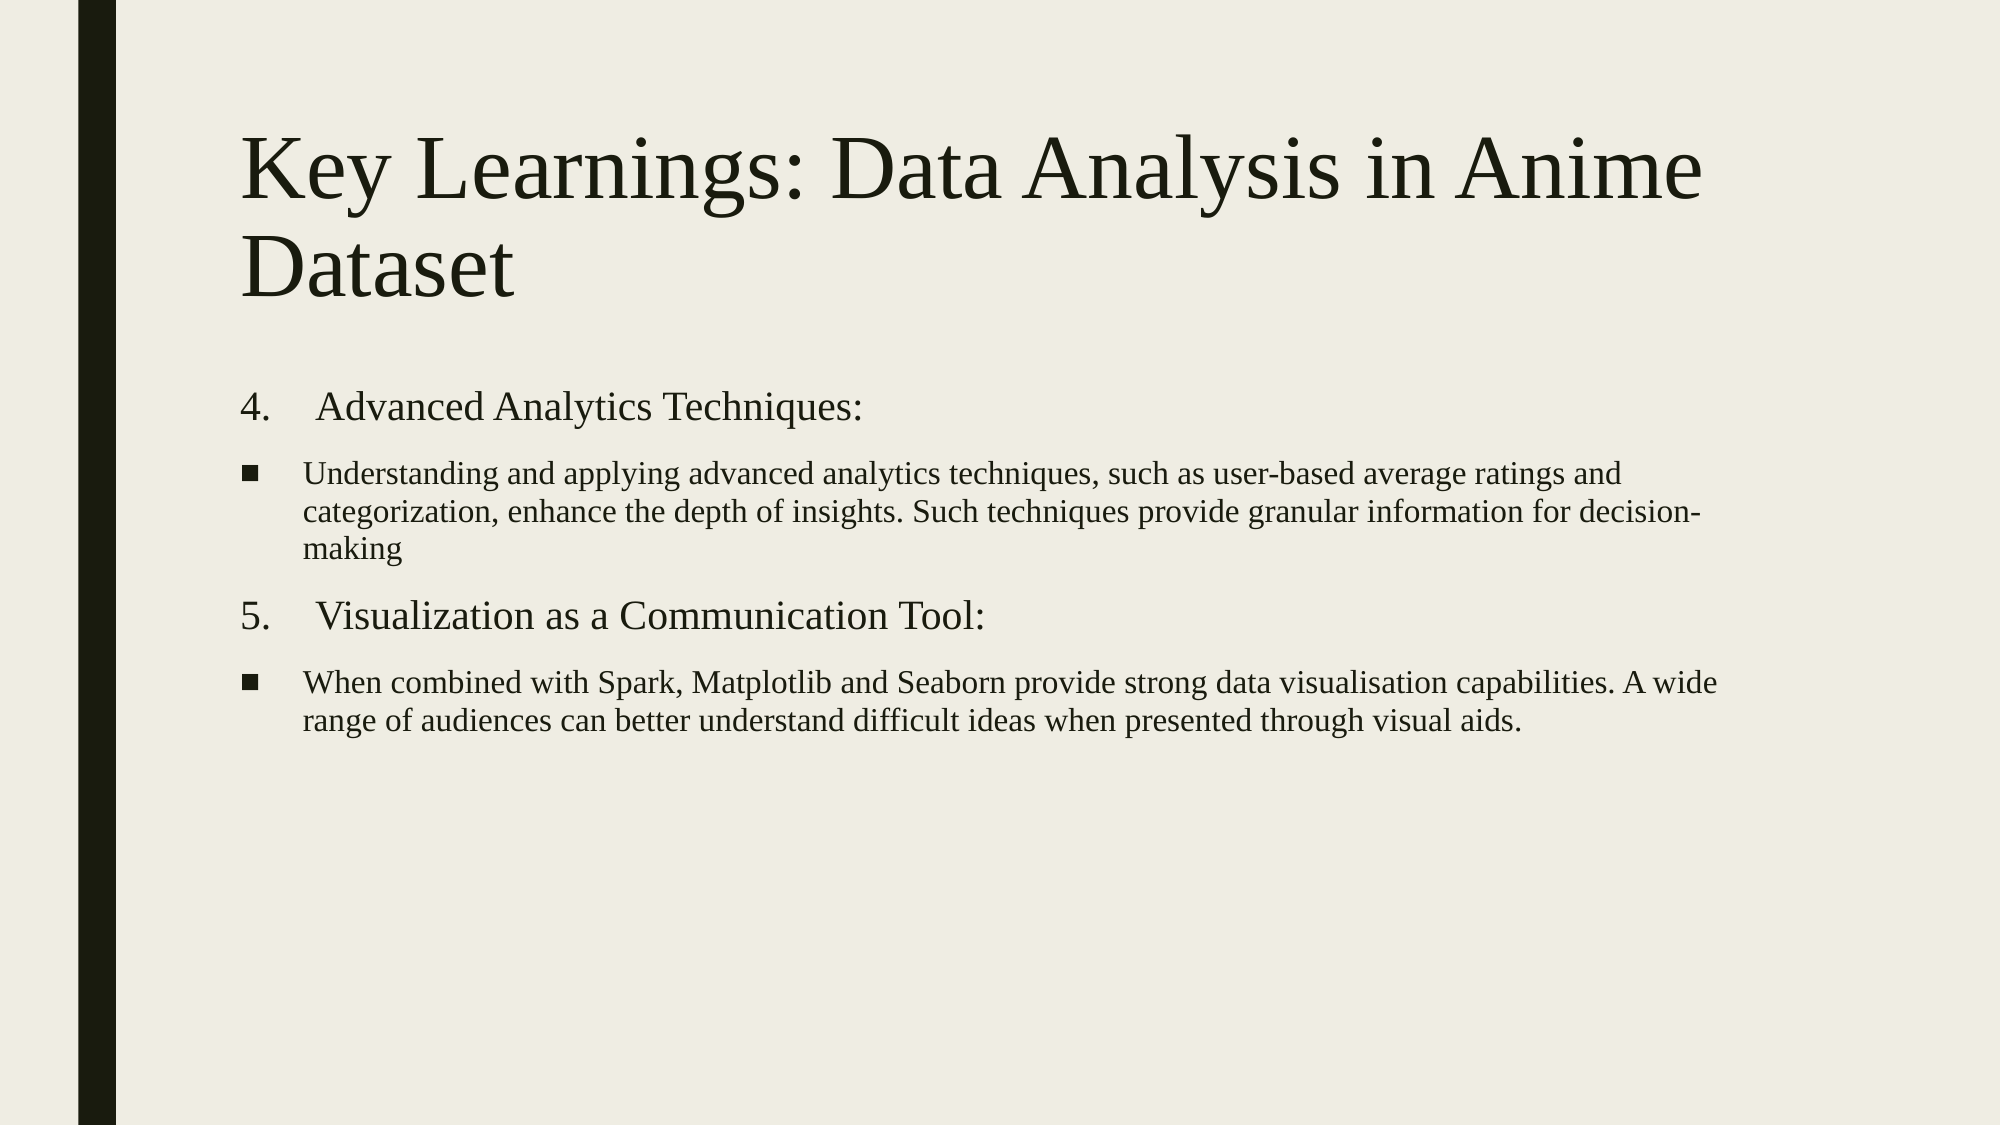

# Key Learnings: Data Analysis in Anime Dataset
Advanced Analytics Techniques:
Understanding and applying advanced analytics techniques, such as user-based average ratings and categorization, enhance the depth of insights. Such techniques provide granular information for decision-making
Visualization as a Communication Tool:
When combined with Spark, Matplotlib and Seaborn provide strong data visualisation capabilities. A wide range of audiences can better understand difficult ideas when presented through visual aids.